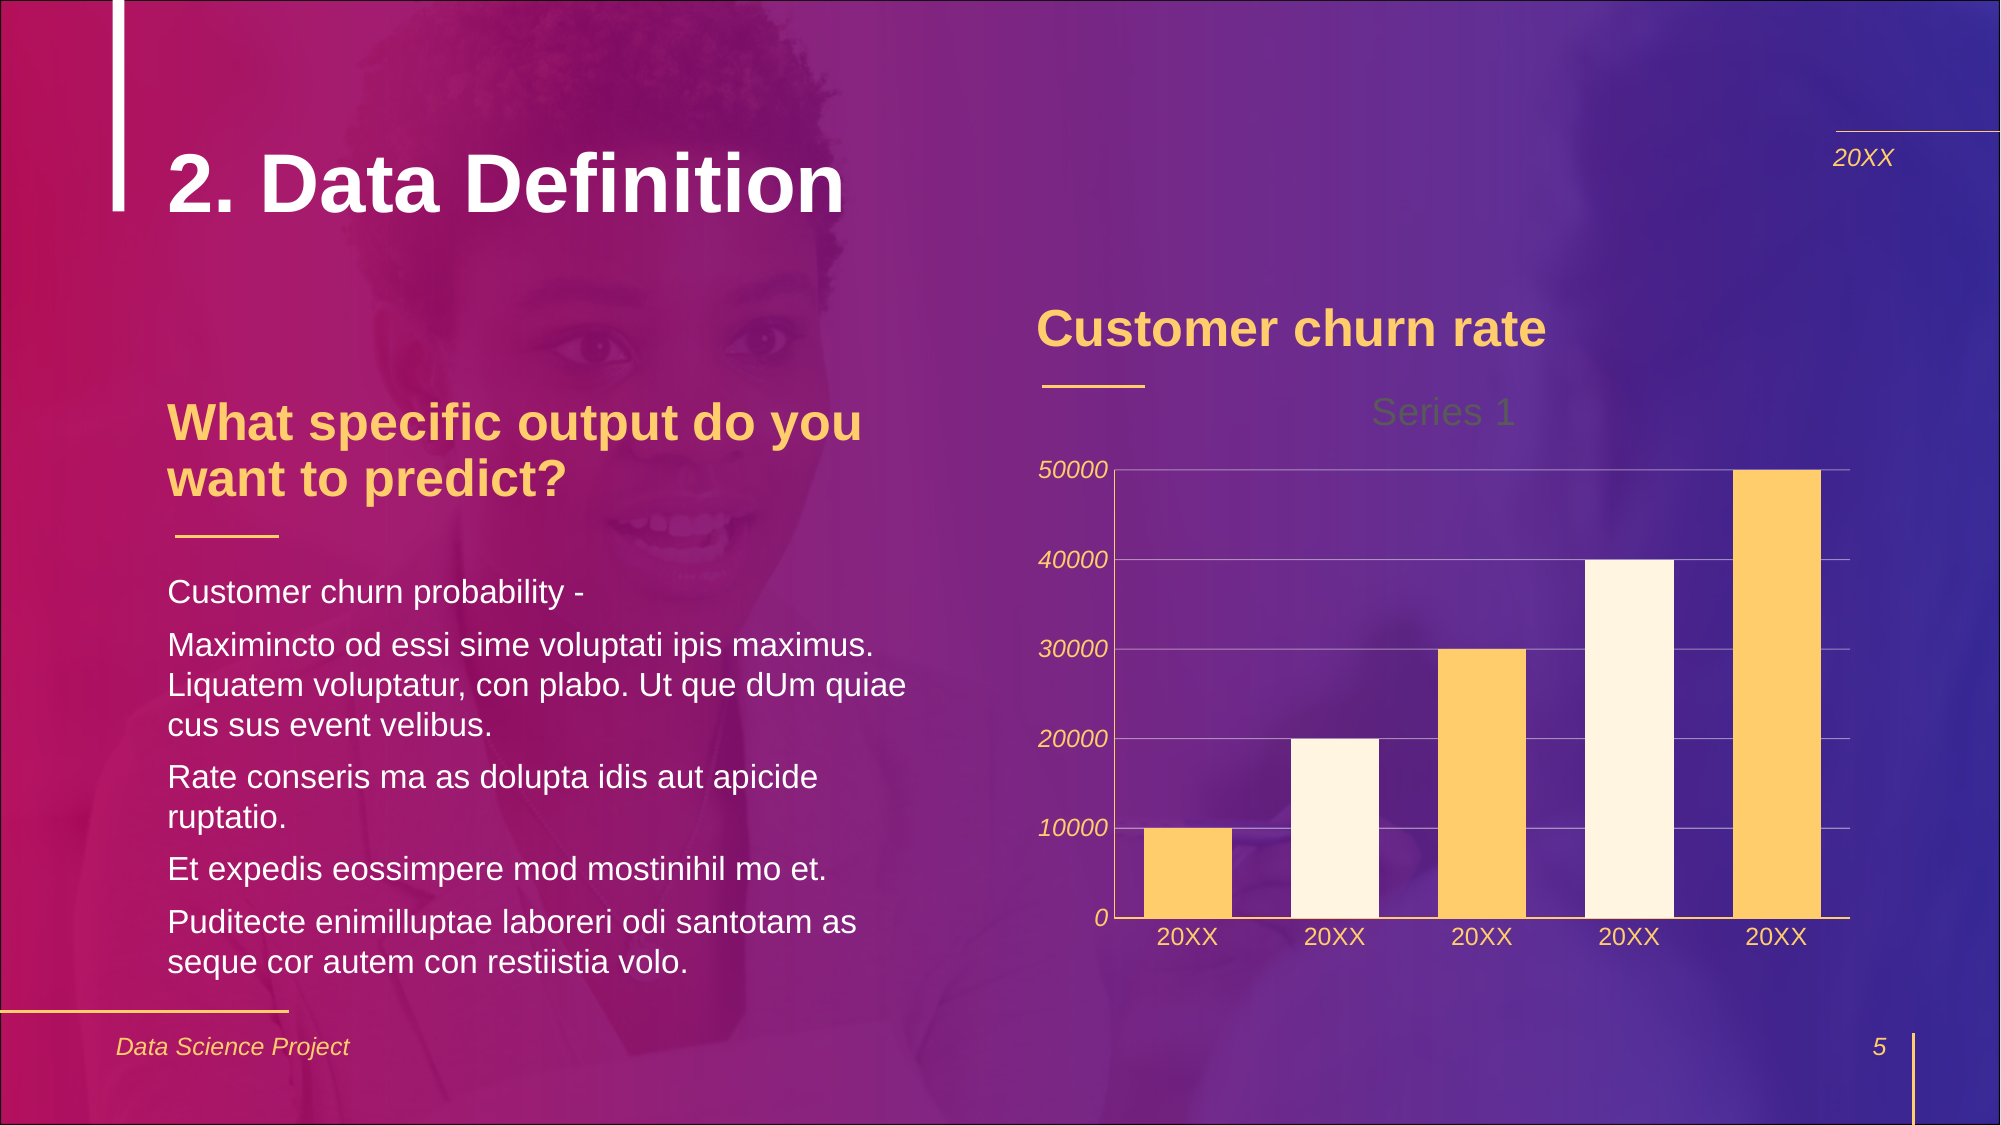

# 2. Data Definition
20XX
Customer churn rate

### Chart:

| Category | Series 1 |
|---|---|
| 20XX | 10000.0 |
| 20XX | 20000.0 |
| 20XX | 30000.0 |
| 20XX | 40000.0 |
| 20XX | 50000.0 |
What specific output do you want to predict?
Customer churn probability -
Maximincto od essi sime voluptati ipis maximus.
Liquatem voluptatur, con plabo. Ut que dUm quiae cus sus event velibus.
Rate conseris ma as dolupta idis aut apicide ruptatio.
Et expedis eossimpere mod mostinihil mo et.
Puditecte enimilluptae laboreri odi santotam as seque cor autem con restiistia volo.
Data Science Project
5